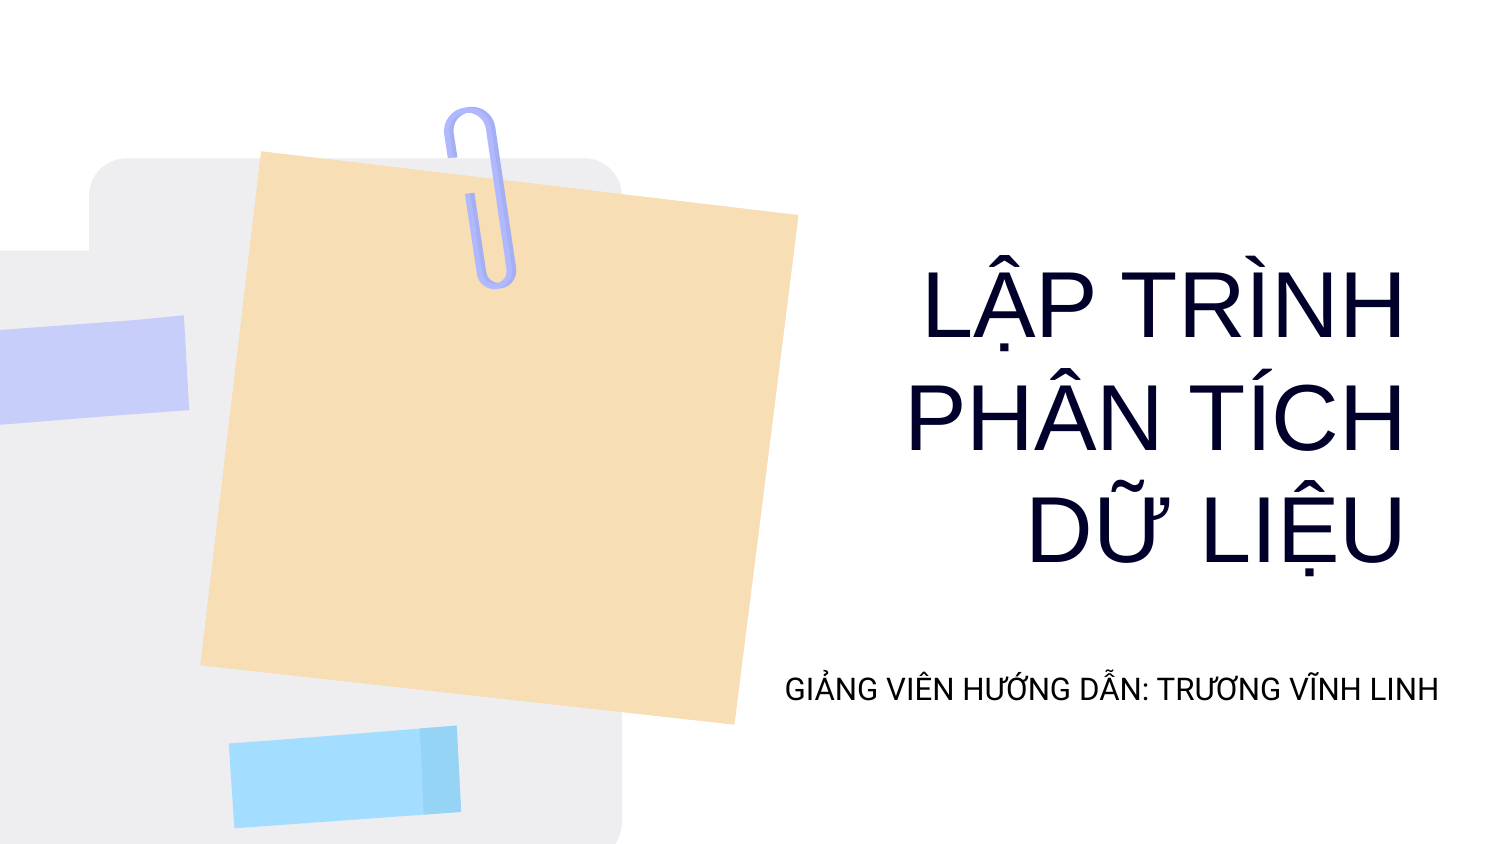

LẬP TRÌNH PHÂN TÍCH DỮ LIỆU

GIẢNG VIÊN HƯỚNG DẪN: TRƯƠNG VĨNH LINH